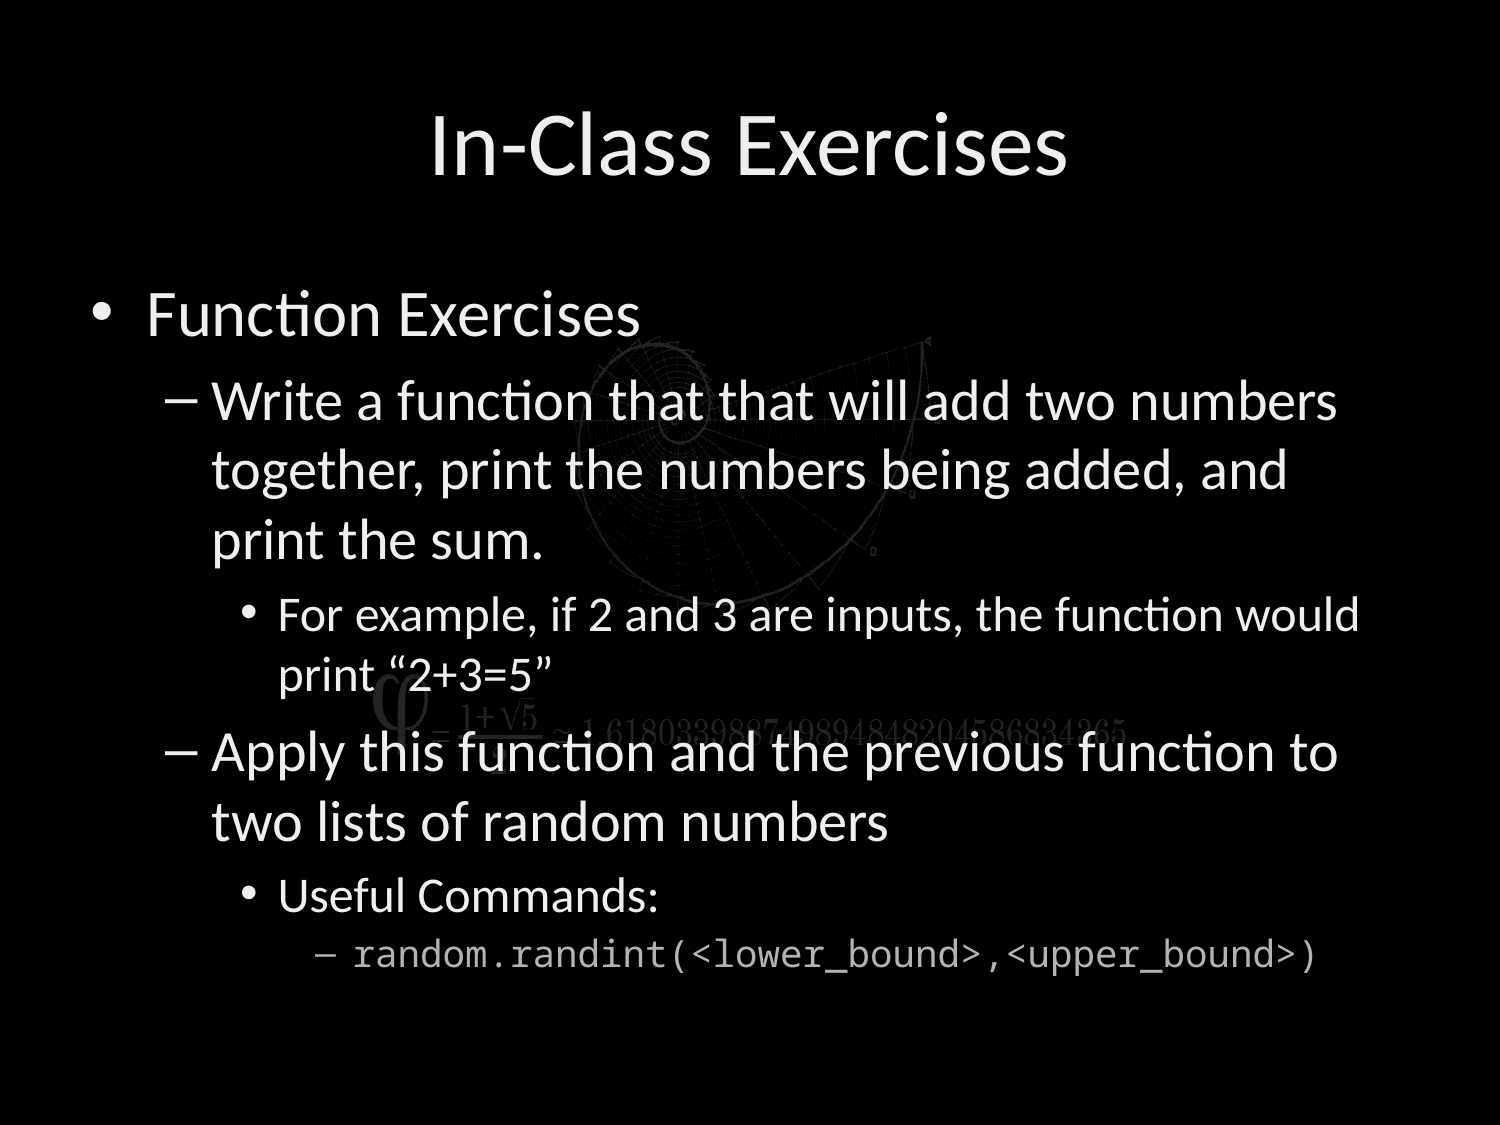

# In-Class Exercises
Function Exercises
Write a function that that will add two numbers together, print the numbers being added, and print the sum.
For example, if 2 and 3 are inputs, the function would print “2+3=5”
Apply this function and the previous function to two lists of random numbers
Useful Commands:
random.randint(<lower_bound>,<upper_bound>)